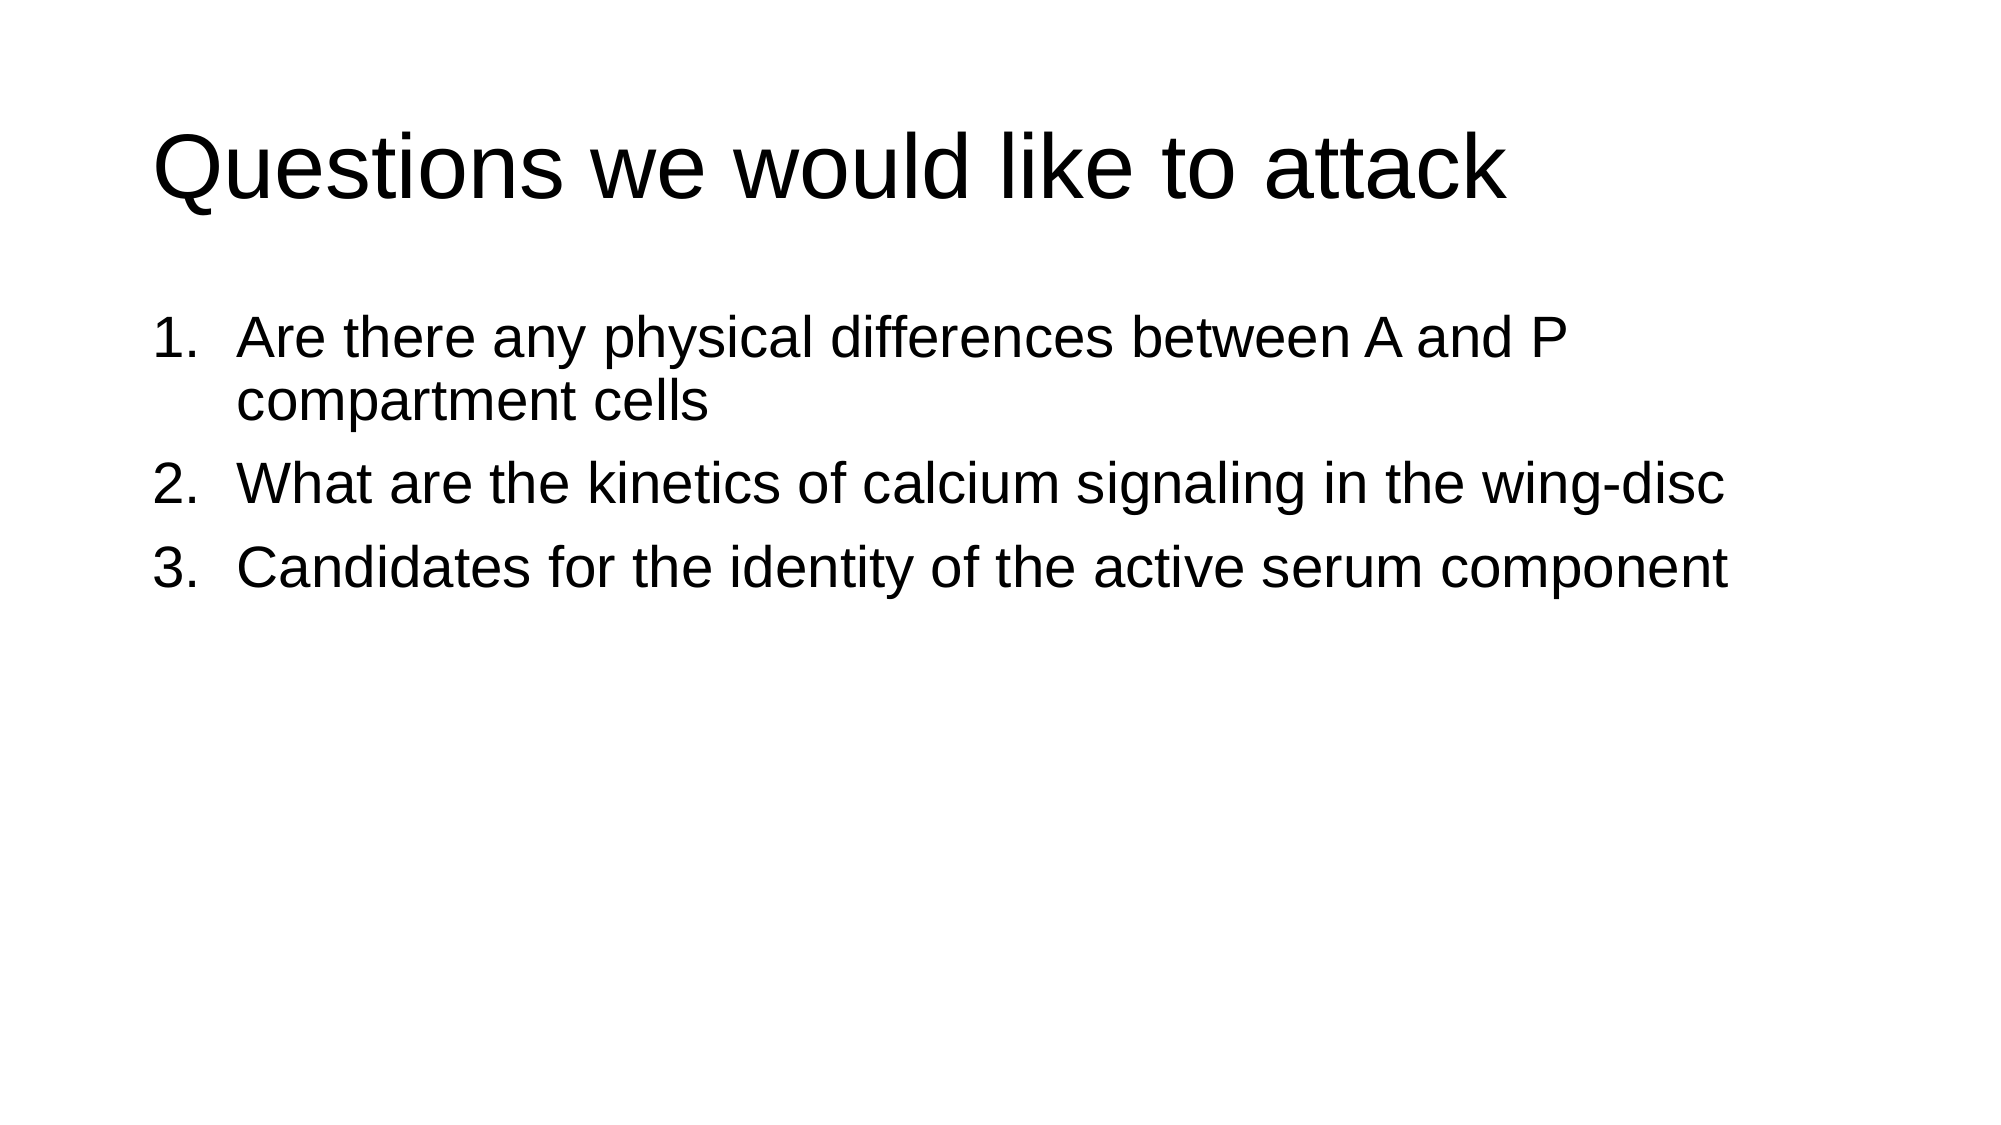

# Questions we would like to attack
Are there any physical differences between A and P compartment cells
What are the kinetics of calcium signaling in the wing-disc
Candidates for the identity of the active serum component